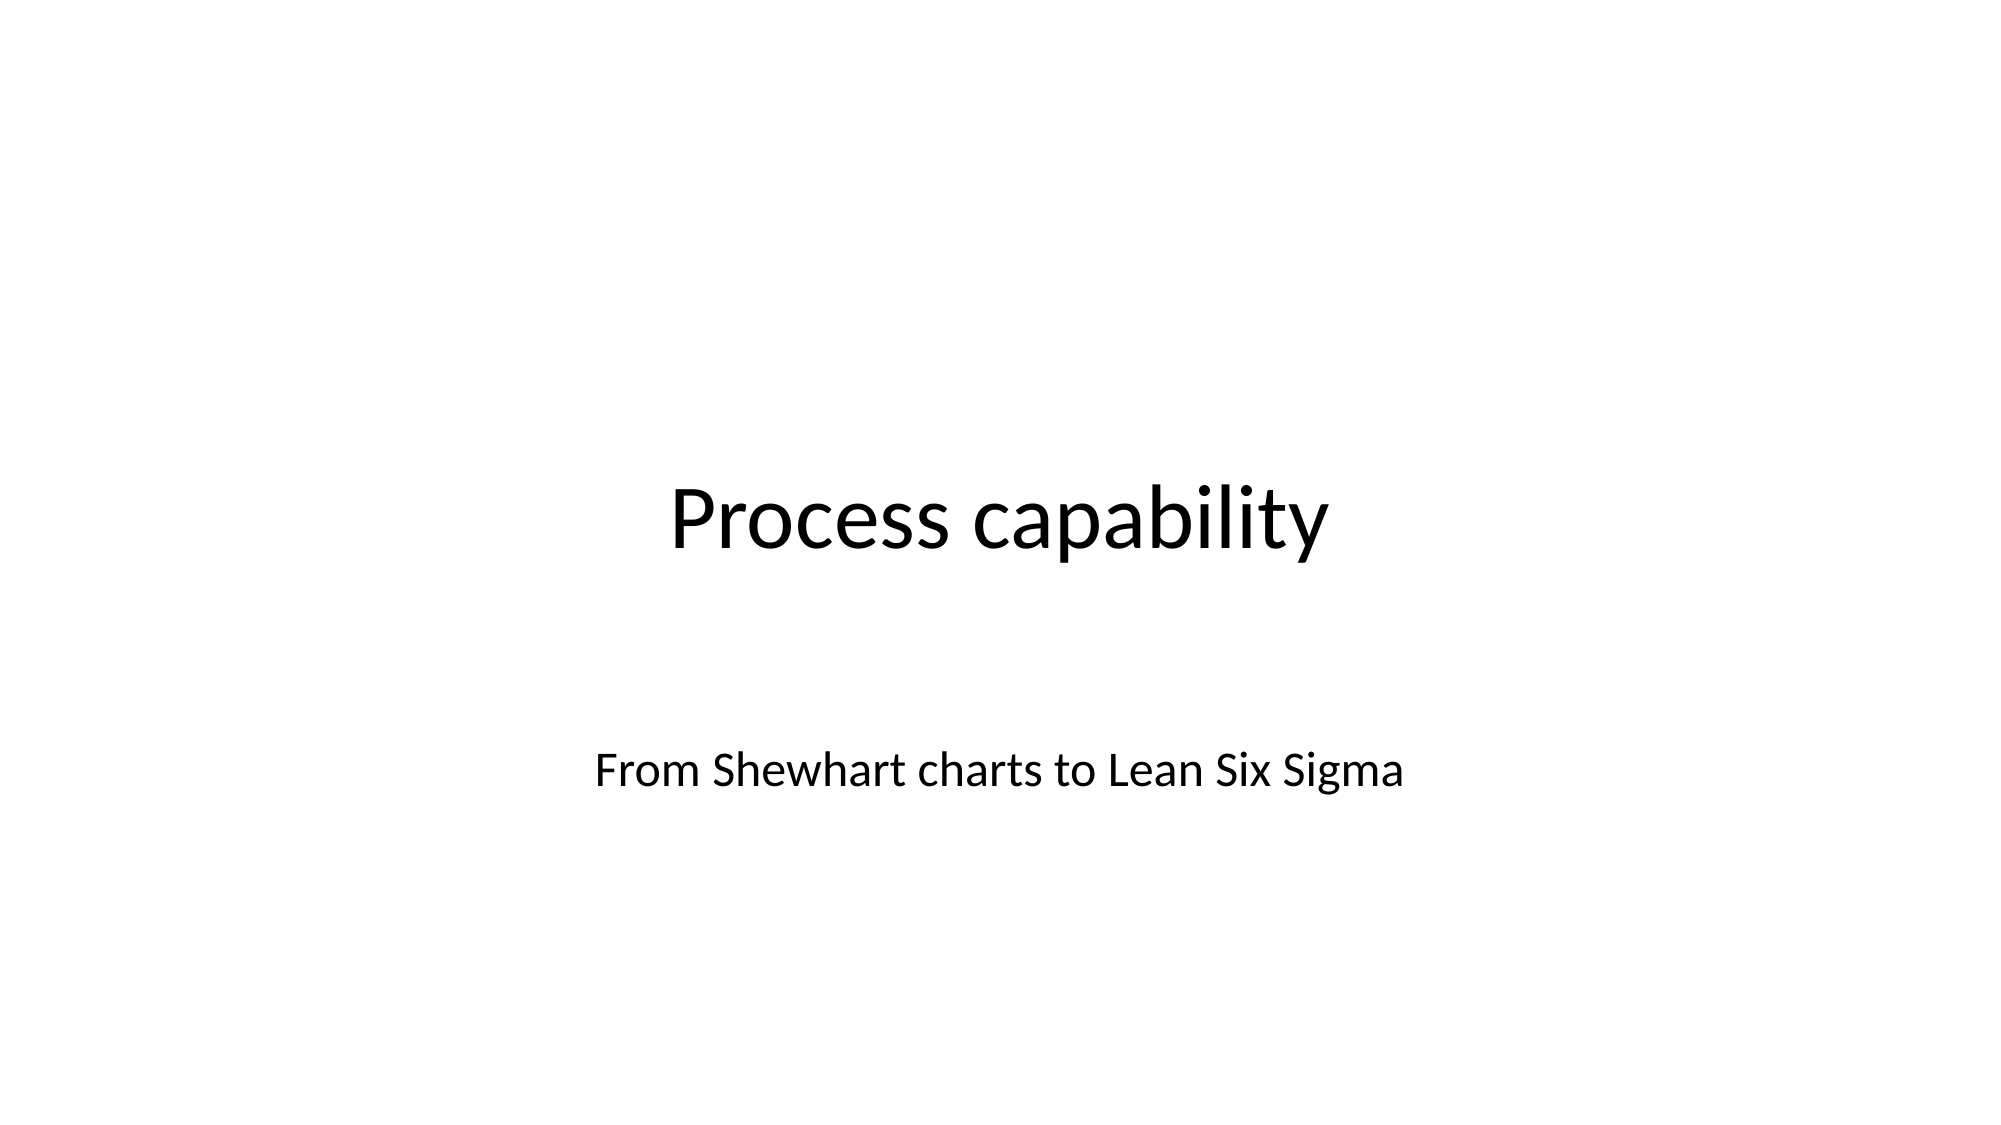

# Process capability
From Shewhart charts to Lean Six Sigma